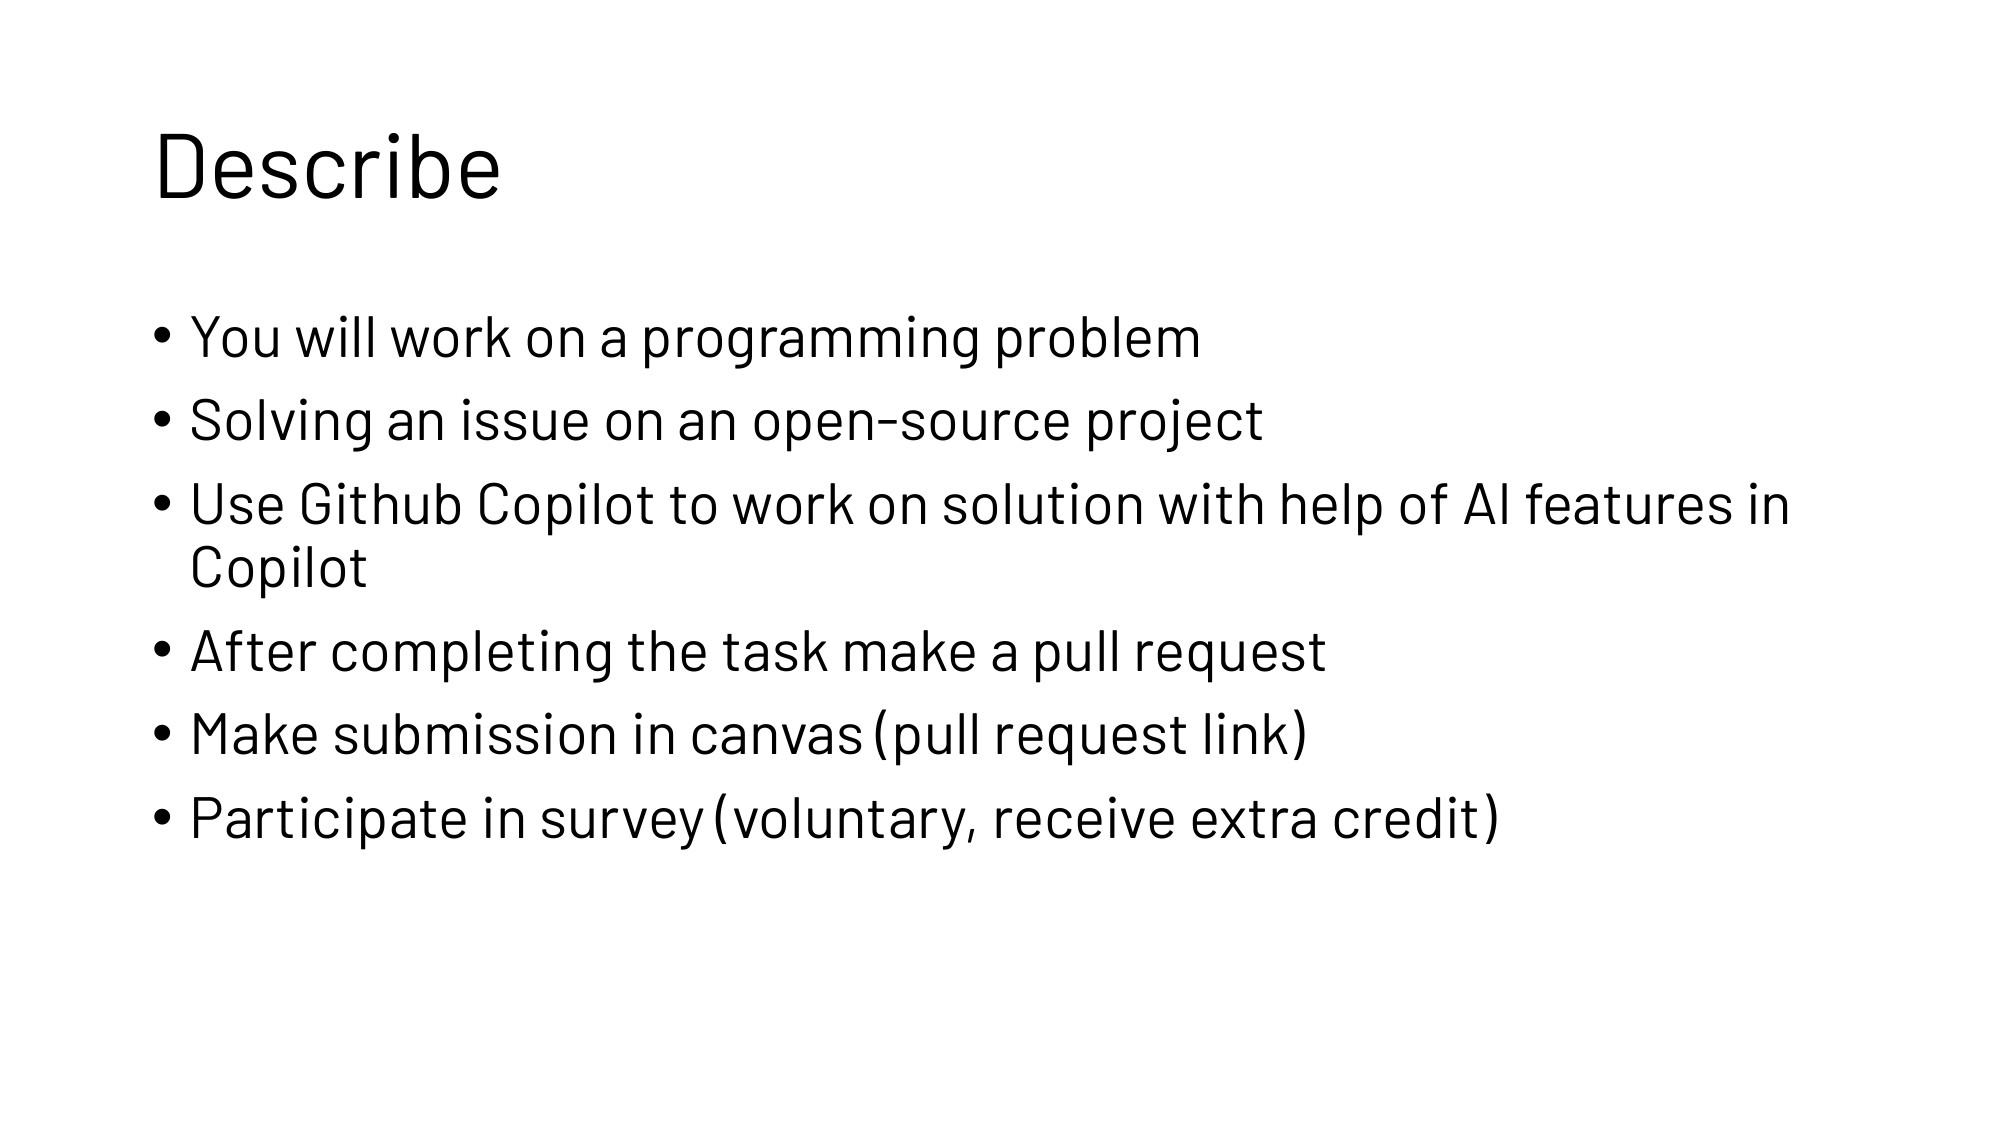

# Describe
You will work on a programming problem
Solving an issue on an open-source project
Use Github Copilot to work on solution with help of AI features in Copilot
After completing the task make a pull request
Make submission in canvas (pull request link)
Participate in survey (voluntary, receive extra credit)